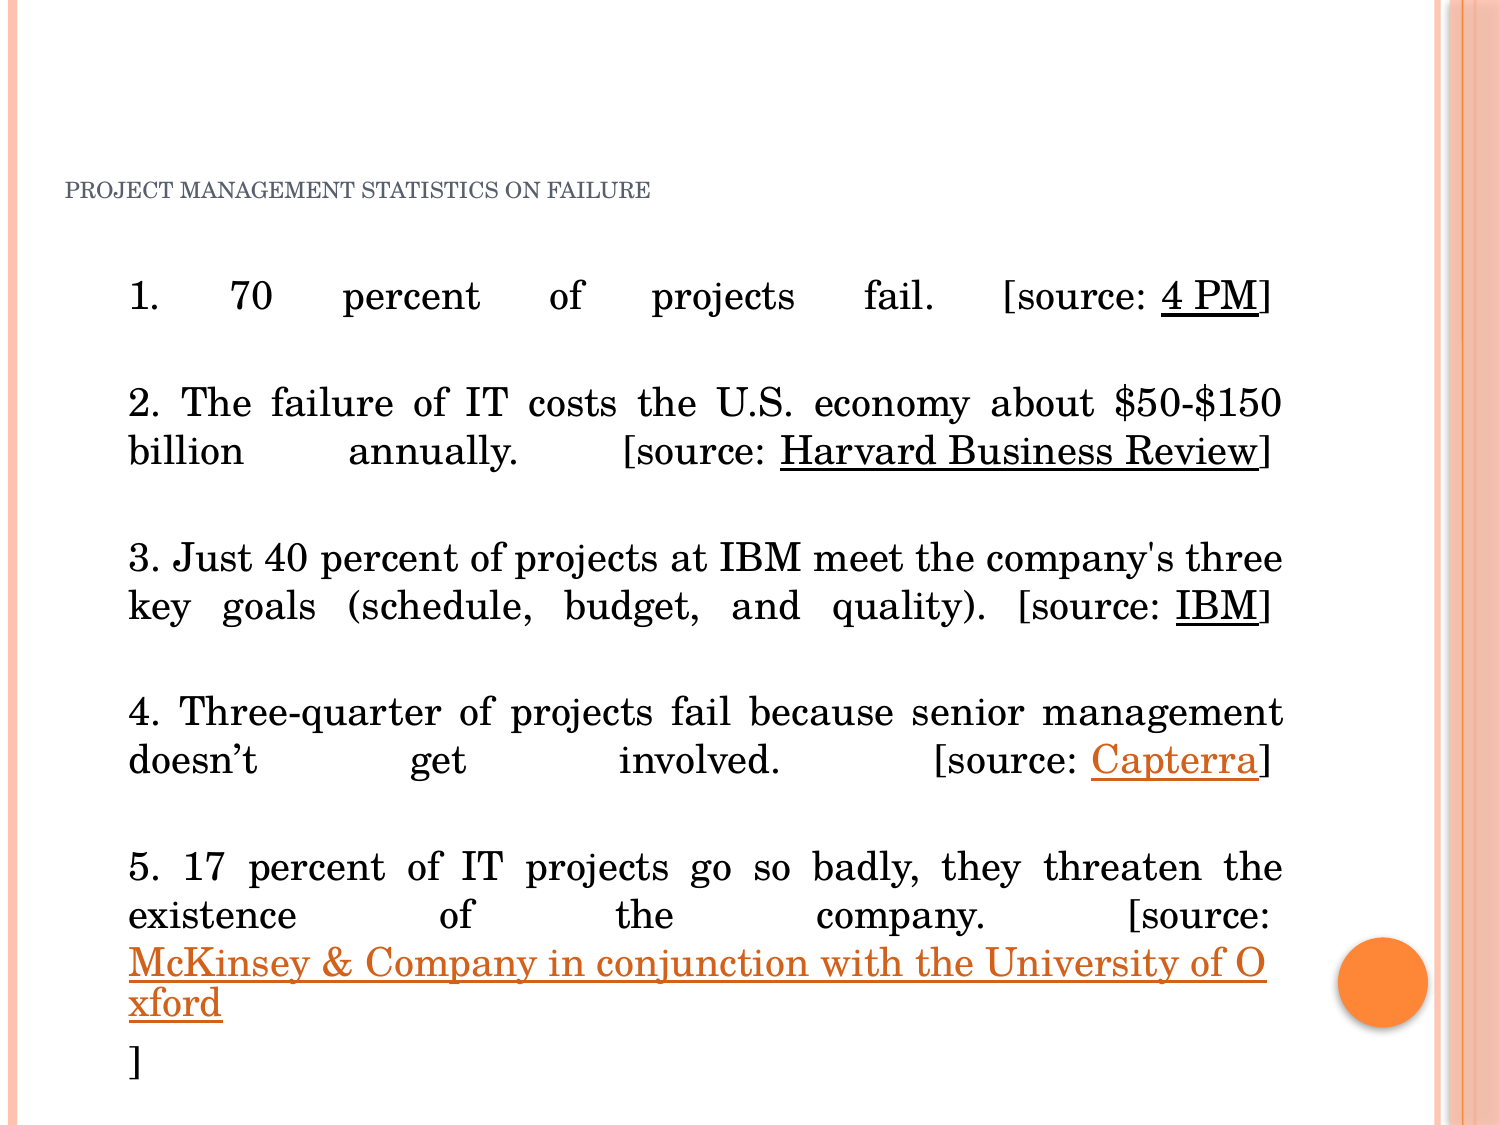

# Project Management Statistics on Failure
	1. 70 percent of projects fail. [source: 4 PM] 
2. The failure of IT costs the U.S. economy about $50-$150 billion annually. [source: Harvard Business Review] 
3. Just 40 percent of projects at IBM meet the company's three key goals (schedule, budget, and quality). [source: IBM] 
4. Three-quarter of projects fail because senior management doesn’t get involved. [source: Capterra] 
5. 17 percent of IT projects go so badly, they threaten the existence of the company. [source: McKinsey & Company in conjunction with the University of Oxford]